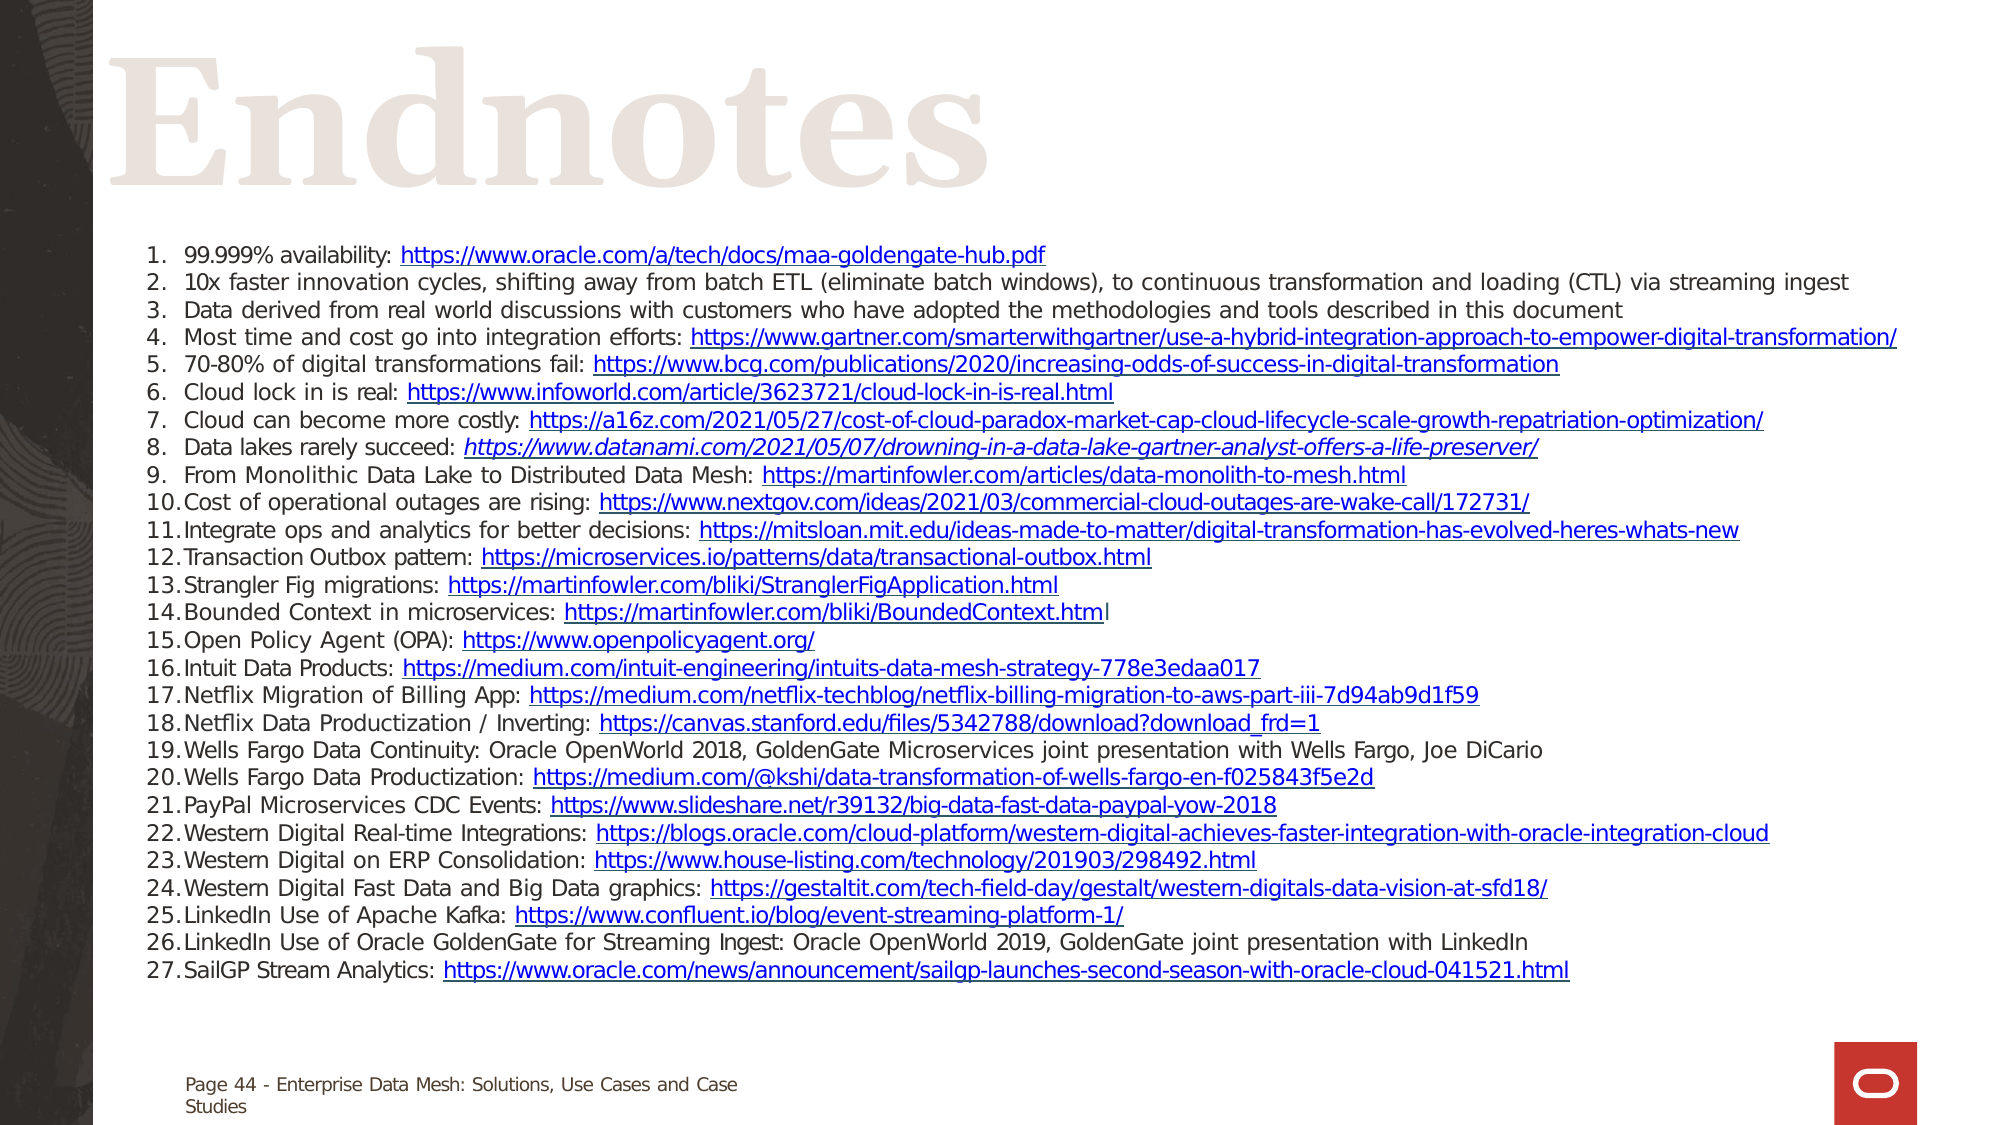

# Endnotes
99.999% availability: https://www.oracle.com/a/tech/docs/maa-goldengate-hub.pdf
10x faster innovation cycles, shifting away from batch ETL (eliminate batch windows), to continuous transformation and loading (CTL) via streaming ingest
Data derived from real world discussions with customers who have adopted the methodologies and tools described in this document
Most time and cost go into integration efforts: https://www.gartner.com/smarterwithgartner/use-a-hybrid-integration-approach-to-empower-digital-transformation/
70-80% of digital transformations fail: https://www.bcg.com/publications/2020/increasing-odds-of-success-in-digital-transformation
Cloud lock in is real: https://www.infoworld.com/article/3623721/cloud-lock-in-is-real.html
Cloud can become more costly: https://a16z.com/2021/05/27/cost-of-cloud-paradox-market-cap-cloud-lifecycle-scale-growth-repatriation-optimization/
Data lakes rarely succeed: https://www.datanami.com/2021/05/07/drowning-in-a-data-lake-gartner-analyst-offers-a-life-preserver/
From Monolithic Data Lake to Distributed Data Mesh: https://martinfowler.com/articles/data-monolith-to-mesh.html
Cost of operational outages are rising: https://www.nextgov.com/ideas/2021/03/commercial-cloud-outages-are-wake-call/172731/
Integrate ops and analytics for better decisions: https://mitsloan.mit.edu/ideas-made-to-matter/digital-transformation-has-evolved-heres-whats-new
Transaction Outbox pattern: https://microservices.io/patterns/data/transactional-outbox.html
Strangler Fig migrations: https://martinfowler.com/bliki/StranglerFigApplication.html
Bounded Context in microservices: https://martinfowler.com/bliki/BoundedContext.html
Open Policy Agent (OPA): https://www.openpolicyagent.org/
Intuit Data Products: https://medium.com/intuit-engineering/intuits-data-mesh-strategy-778e3edaa017
Netflix Migration of Billing App: https://medium.com/netflix-techblog/netflix-billing-migration-to-aws-part-iii-7d94ab9d1f59
Netflix Data Productization / Inverting: https://canvas.stanford.edu/files/5342788/download?download_frd=1
Wells Fargo Data Continuity: Oracle OpenWorld 2018, GoldenGate Microservices joint presentation with Wells Fargo, Joe DiCario
Wells Fargo Data Productization: https://medium.com/@kshi/data-transformation-of-wells-fargo-en-f025843f5e2d
PayPal Microservices CDC Events: https://www.slideshare.net/r39132/big-data-fast-data-paypal-yow-2018
Western Digital Real-time Integrations: https://blogs.oracle.com/cloud-platform/western-digital-achieves-faster-integration-with-oracle-integration-cloud
Western Digital on ERP Consolidation: https://www.house-listing.com/technology/201903/298492.html
Western Digital Fast Data and Big Data graphics: https://gestaltit.com/tech-field-day/gestalt/western-digitals-data-vision-at-sfd18/
LinkedIn Use of Apache Kafka: https://www.confluent.io/blog/event-streaming-platform-1/
LinkedIn Use of Oracle GoldenGate for Streaming Ingest: Oracle OpenWorld 2019, GoldenGate joint presentation with LinkedIn
SailGP Stream Analytics: https://www.oracle.com/news/announcement/sailgp-launches-second-season-with-oracle-cloud-041521.html
Page 44 - Enterprise Data Mesh: Solutions, Use Cases and Case Studies